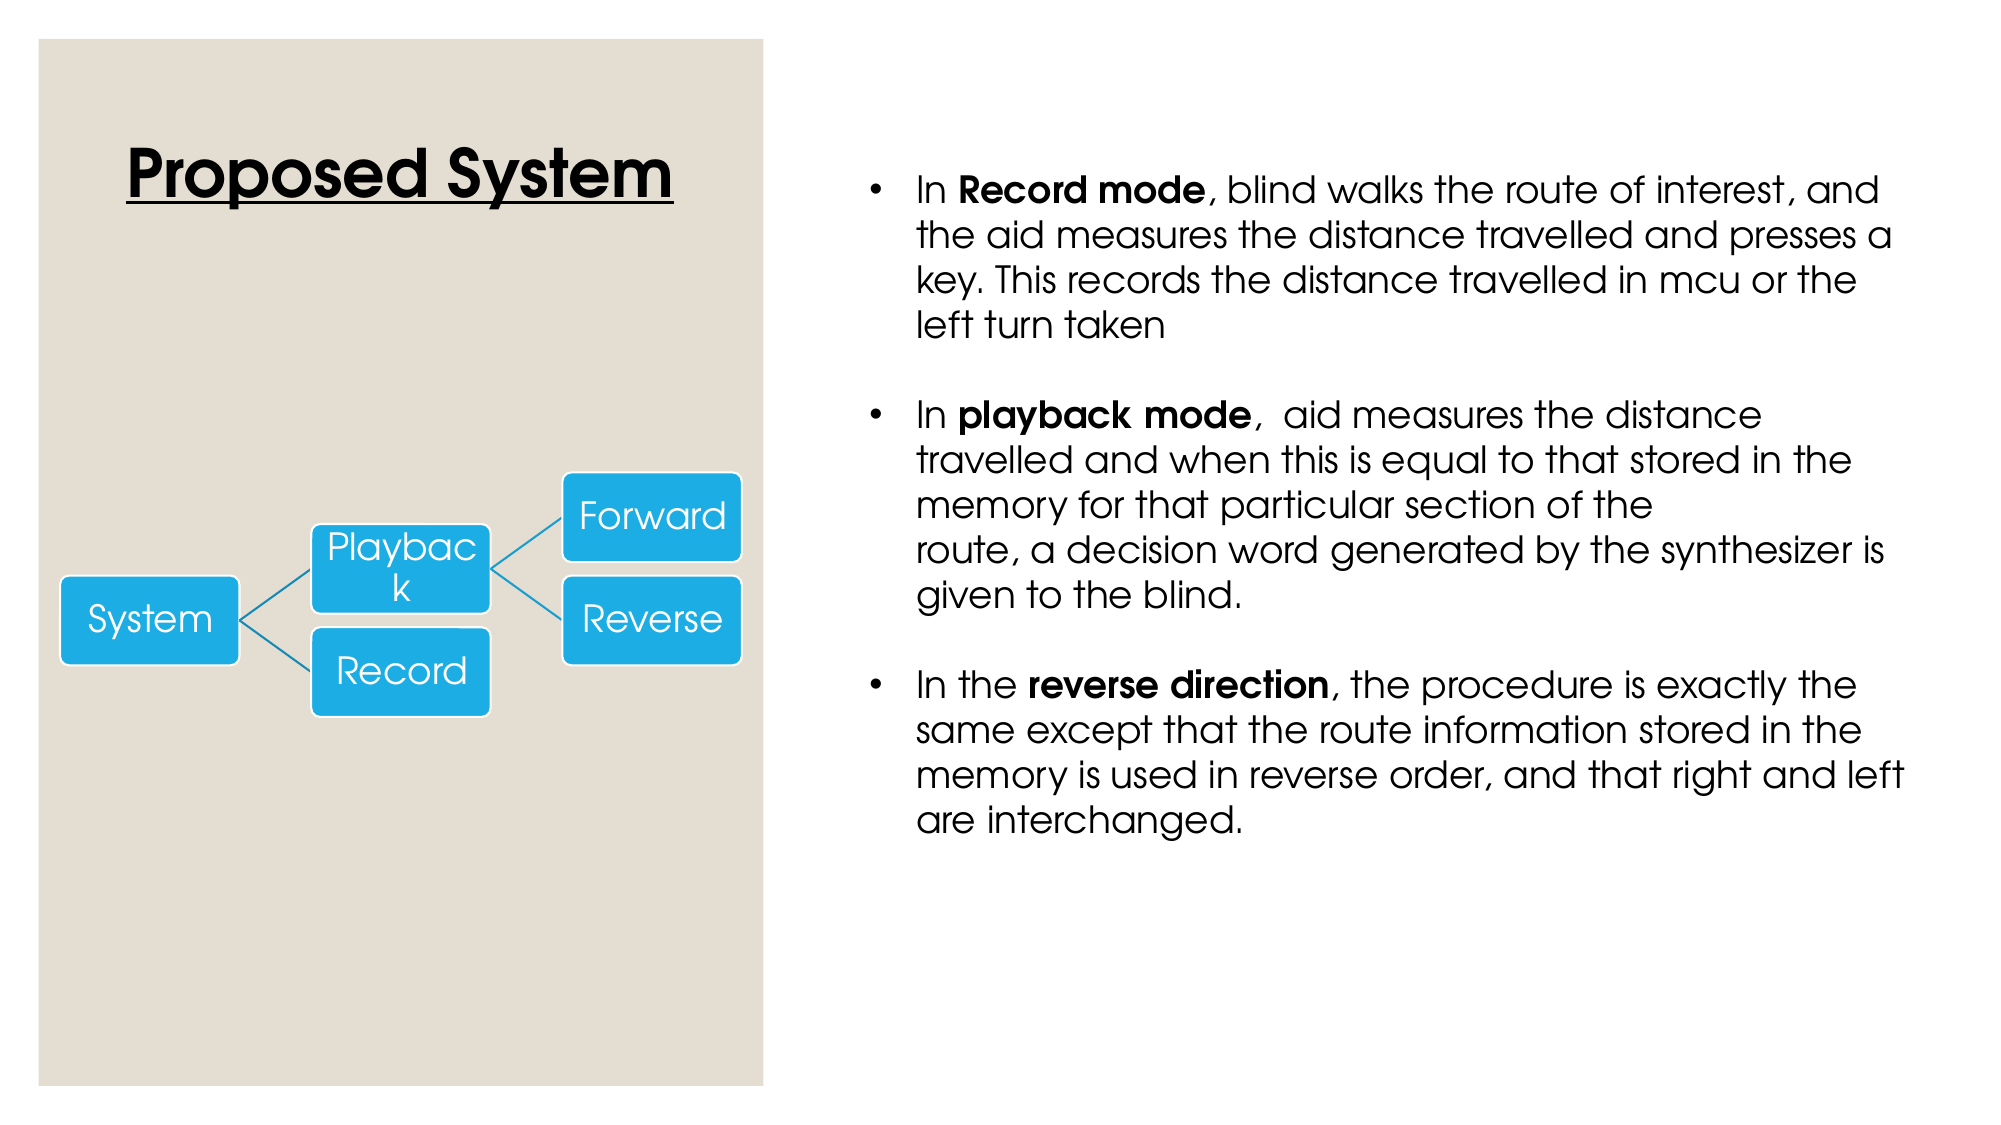

Proposed System
In Record mode, blind walks the route of interest, and the aid measures the distance travelled and presses a key. This records the distance travelled in mcu or the left turn taken

In playback mode,  aid measures the distance travelled and when this is equal to that stored in the memory for that particular section of the
route, a decision word generated by the synthesizer is given to the blind.

In the reverse direction, the procedure is exactly the same except that the route information stored in the memory is used in reverse order, and that right and left are interchanged.

System

Playback

Forward

Reverse

Record